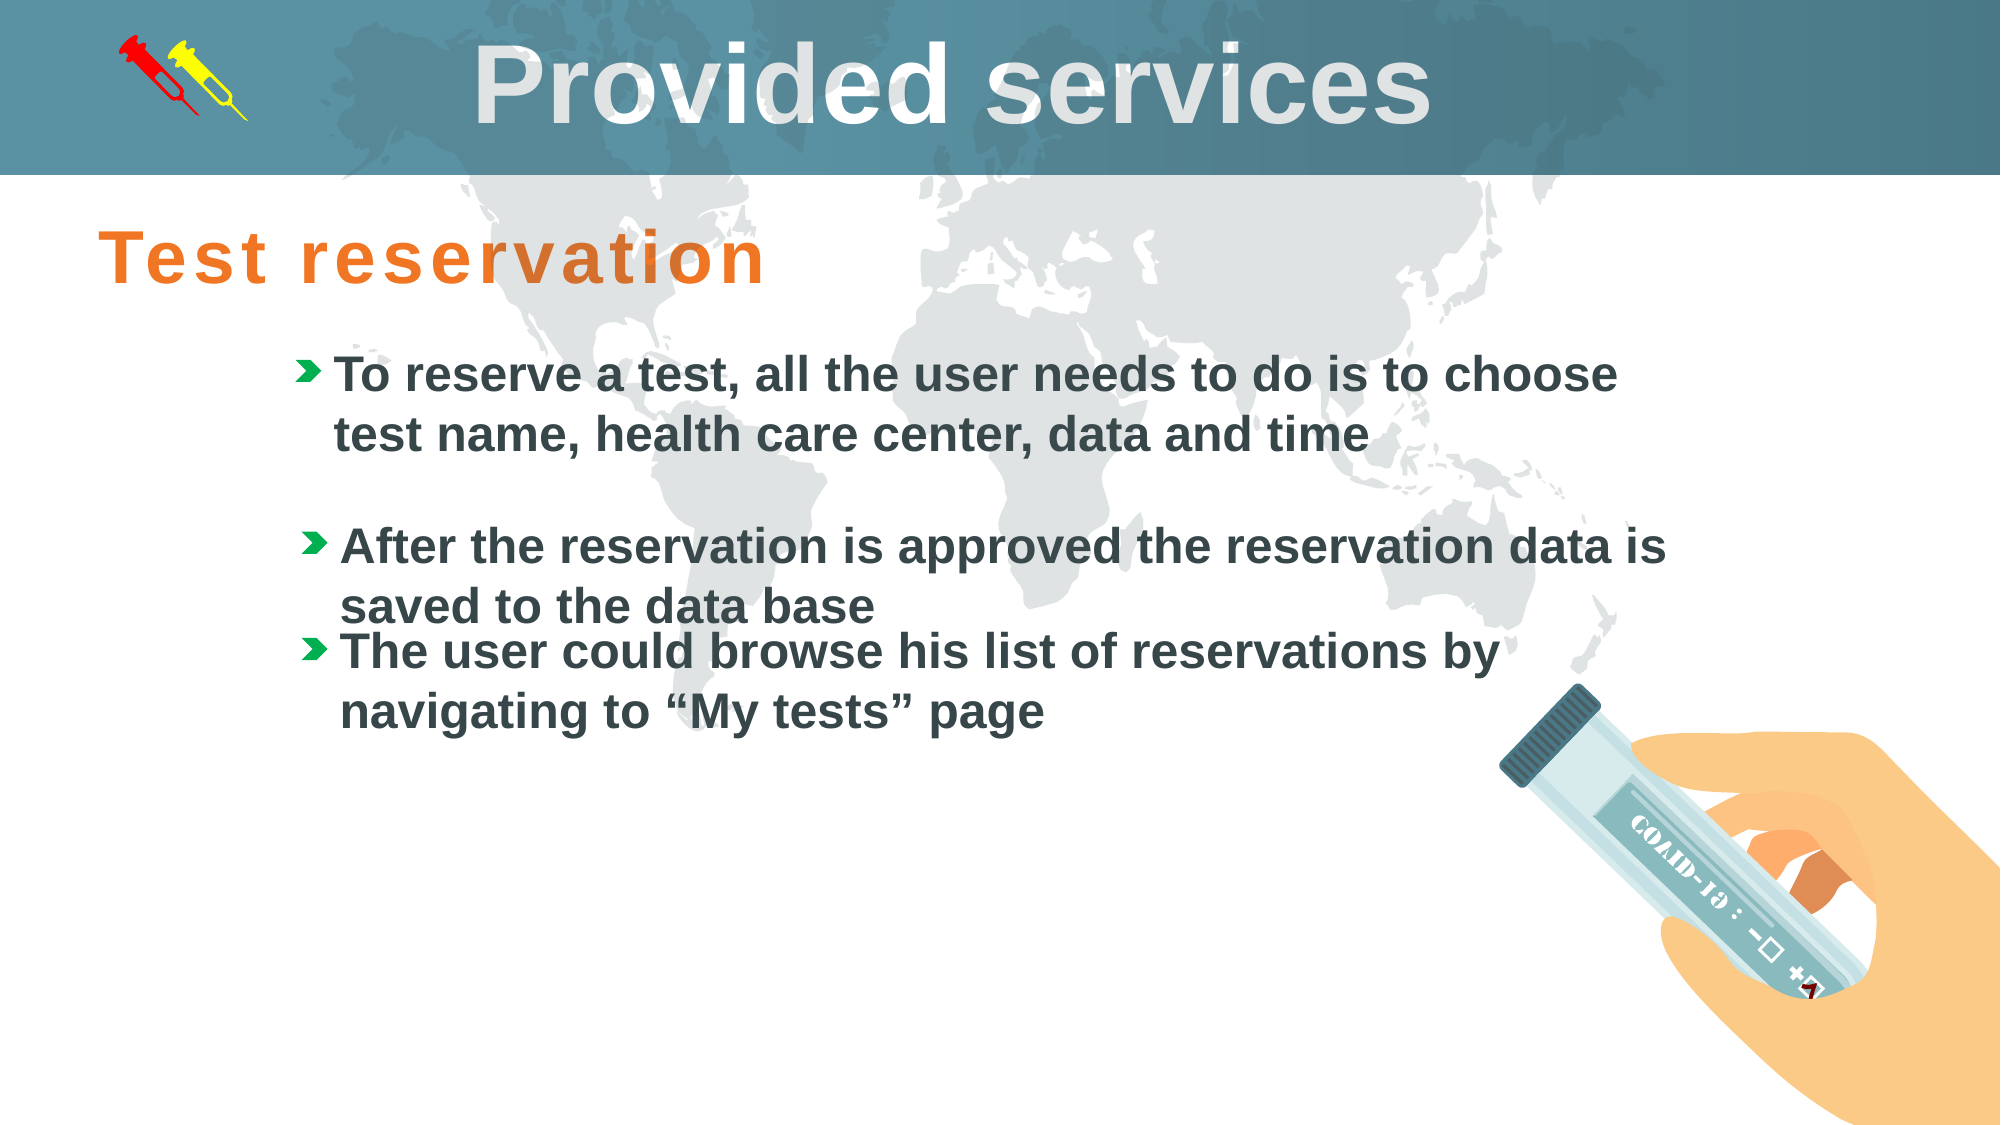

Provided services

Test reservation
To reserve a test, all the user needs to do is to choose test name, health care center, data and time

After the reservation is approved the reservation data is saved to the data base

The user could browse his list of reservations by navigating to “My tests” page